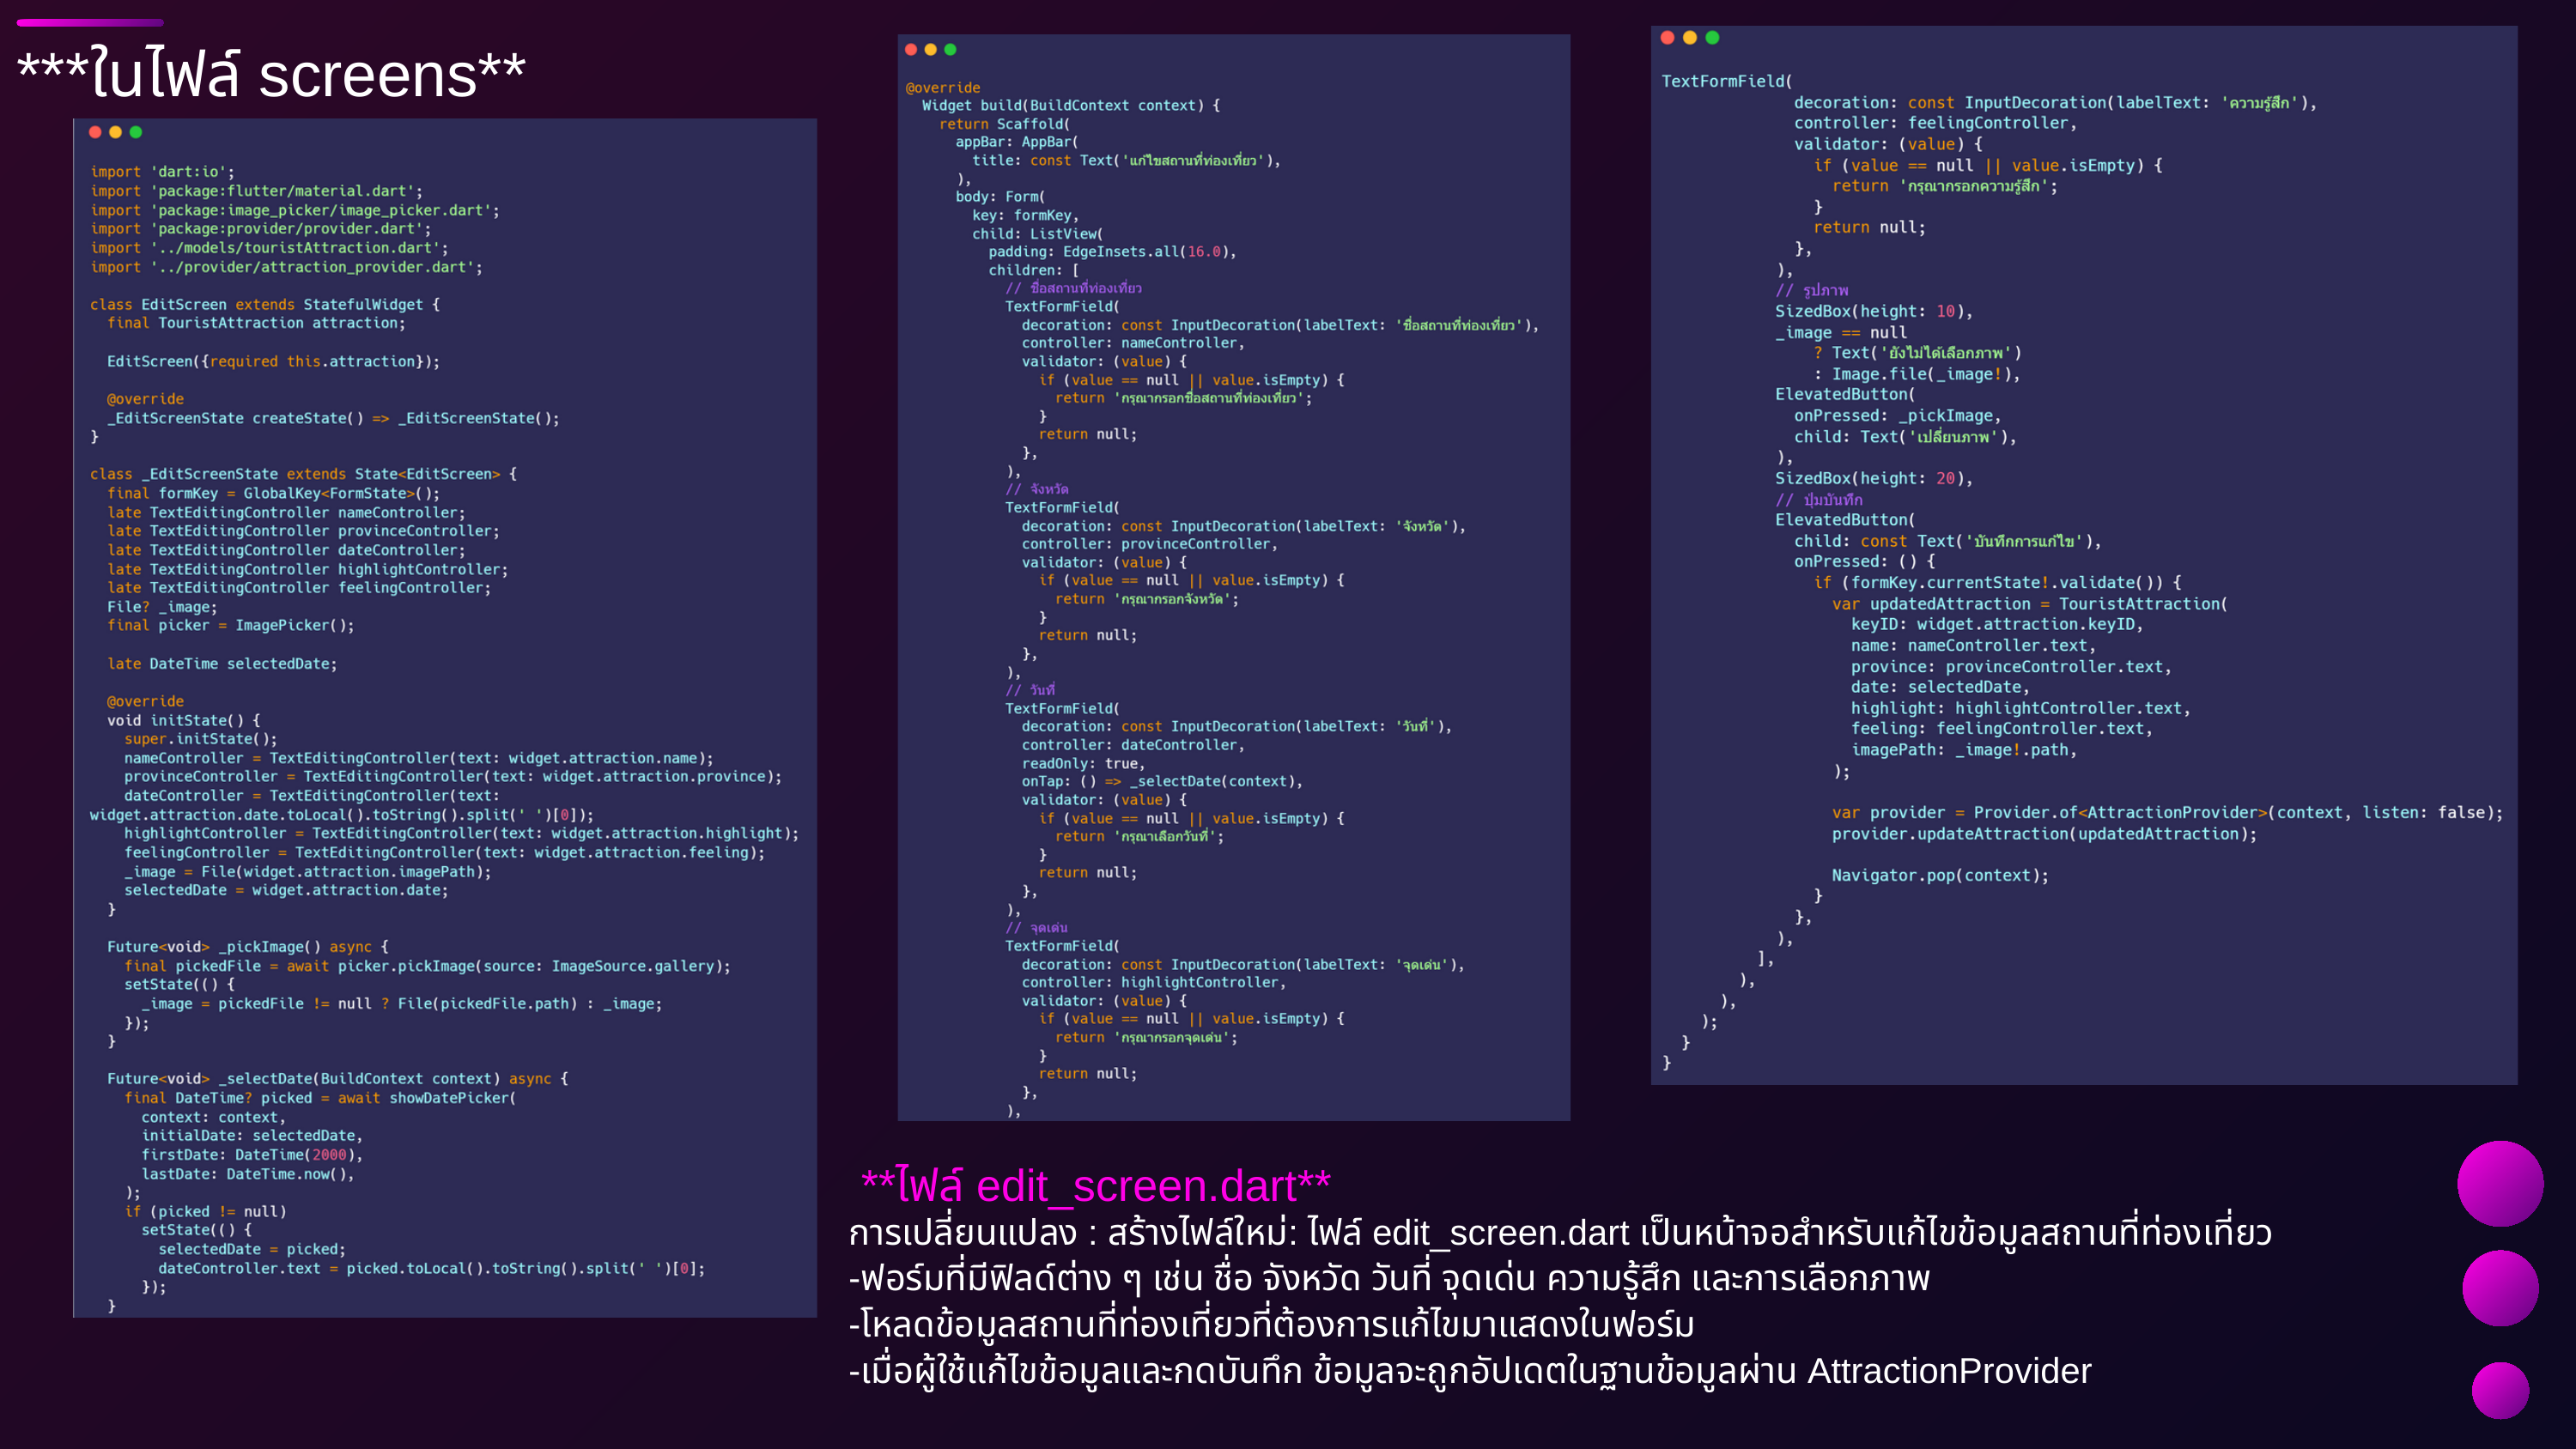

***ในไฟล์ screens**

 **ไฟล์ edit_screen.dart**
การเปลี่ยนแปลง : สร้างไฟล์ใหม่: ไฟล์ edit_screen.dart เป็นหน้าจอสำหรับแก้ไขข้อมูลสถานที่ท่องเที่ยว
-ฟอร์มที่มีฟิลด์ต่าง ๆ เช่น ชื่อ จังหวัด วันที่ จุดเด่น ความรู้สึก และการเลือกภาพ
-โหลดข้อมูลสถานที่ท่องเที่ยวที่ต้องการแก้ไขมาแสดงในฟอร์ม
-เมื่อผู้ใช้แก้ไขข้อมูลและกดบันทึก ข้อมูลจะถูกอัปเดตในฐานข้อมูลผ่าน AttractionProvider